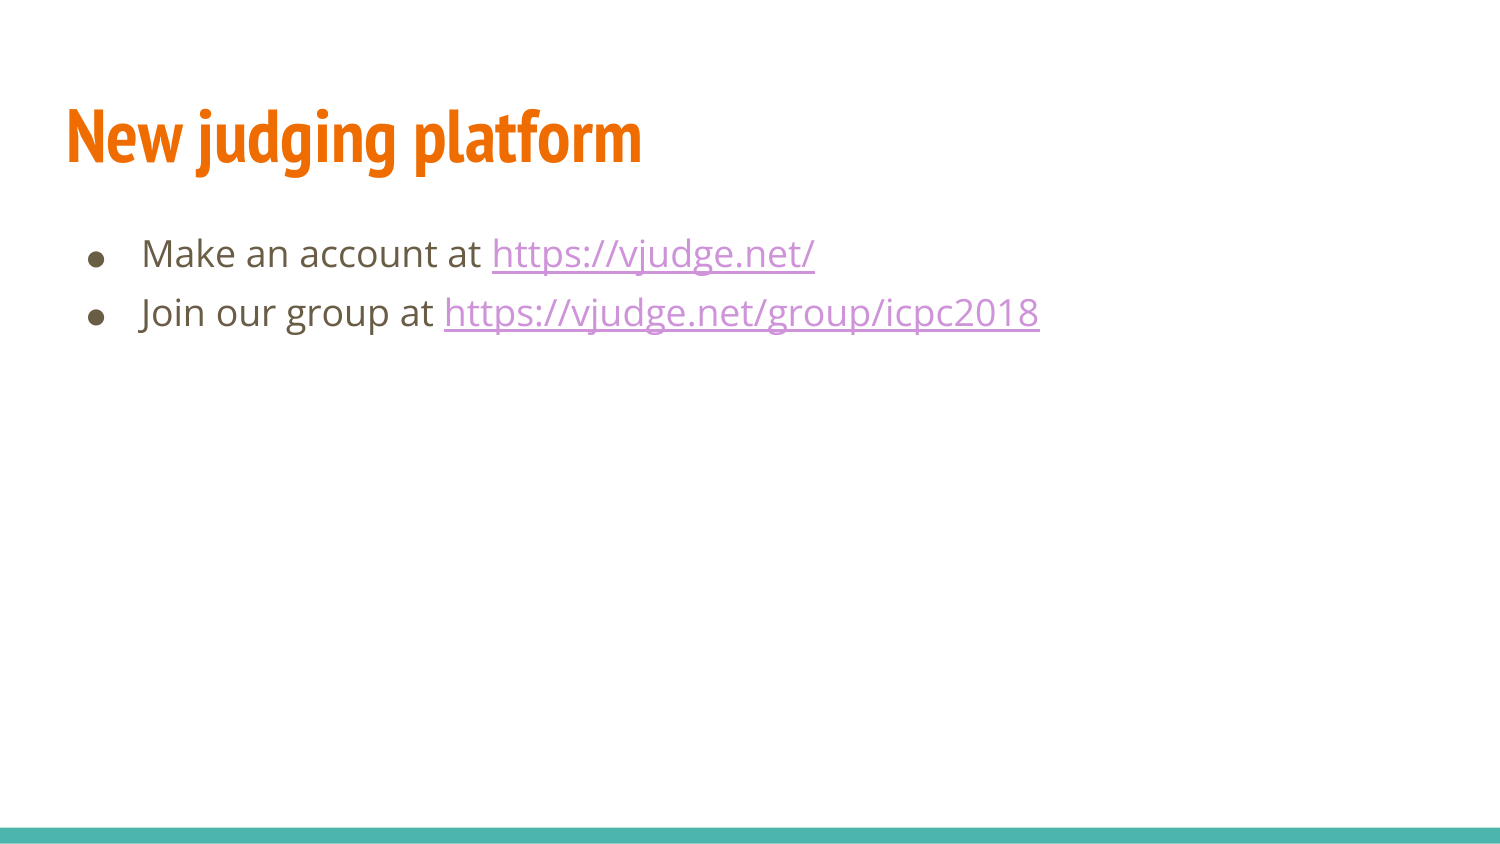

# New judging platform
Make an account at https://vjudge.net/
Join our group at https://vjudge.net/group/icpc2018